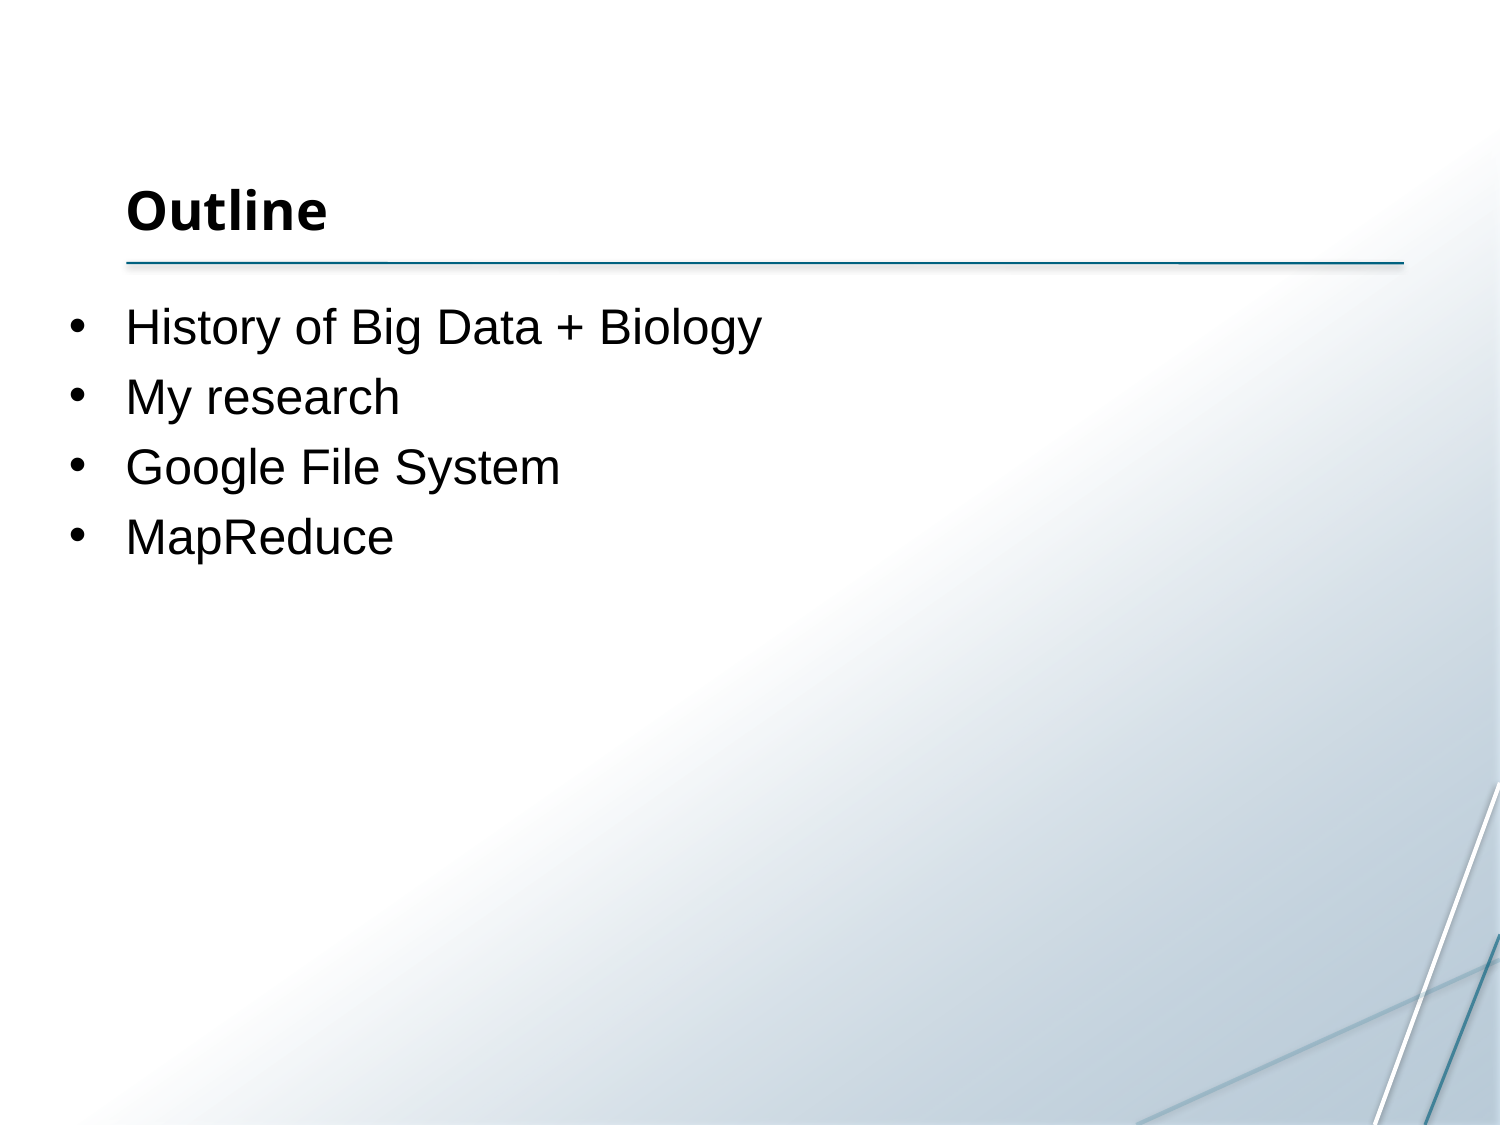

# Outline
History of Big Data + Biology
My research
Google File System
MapReduce